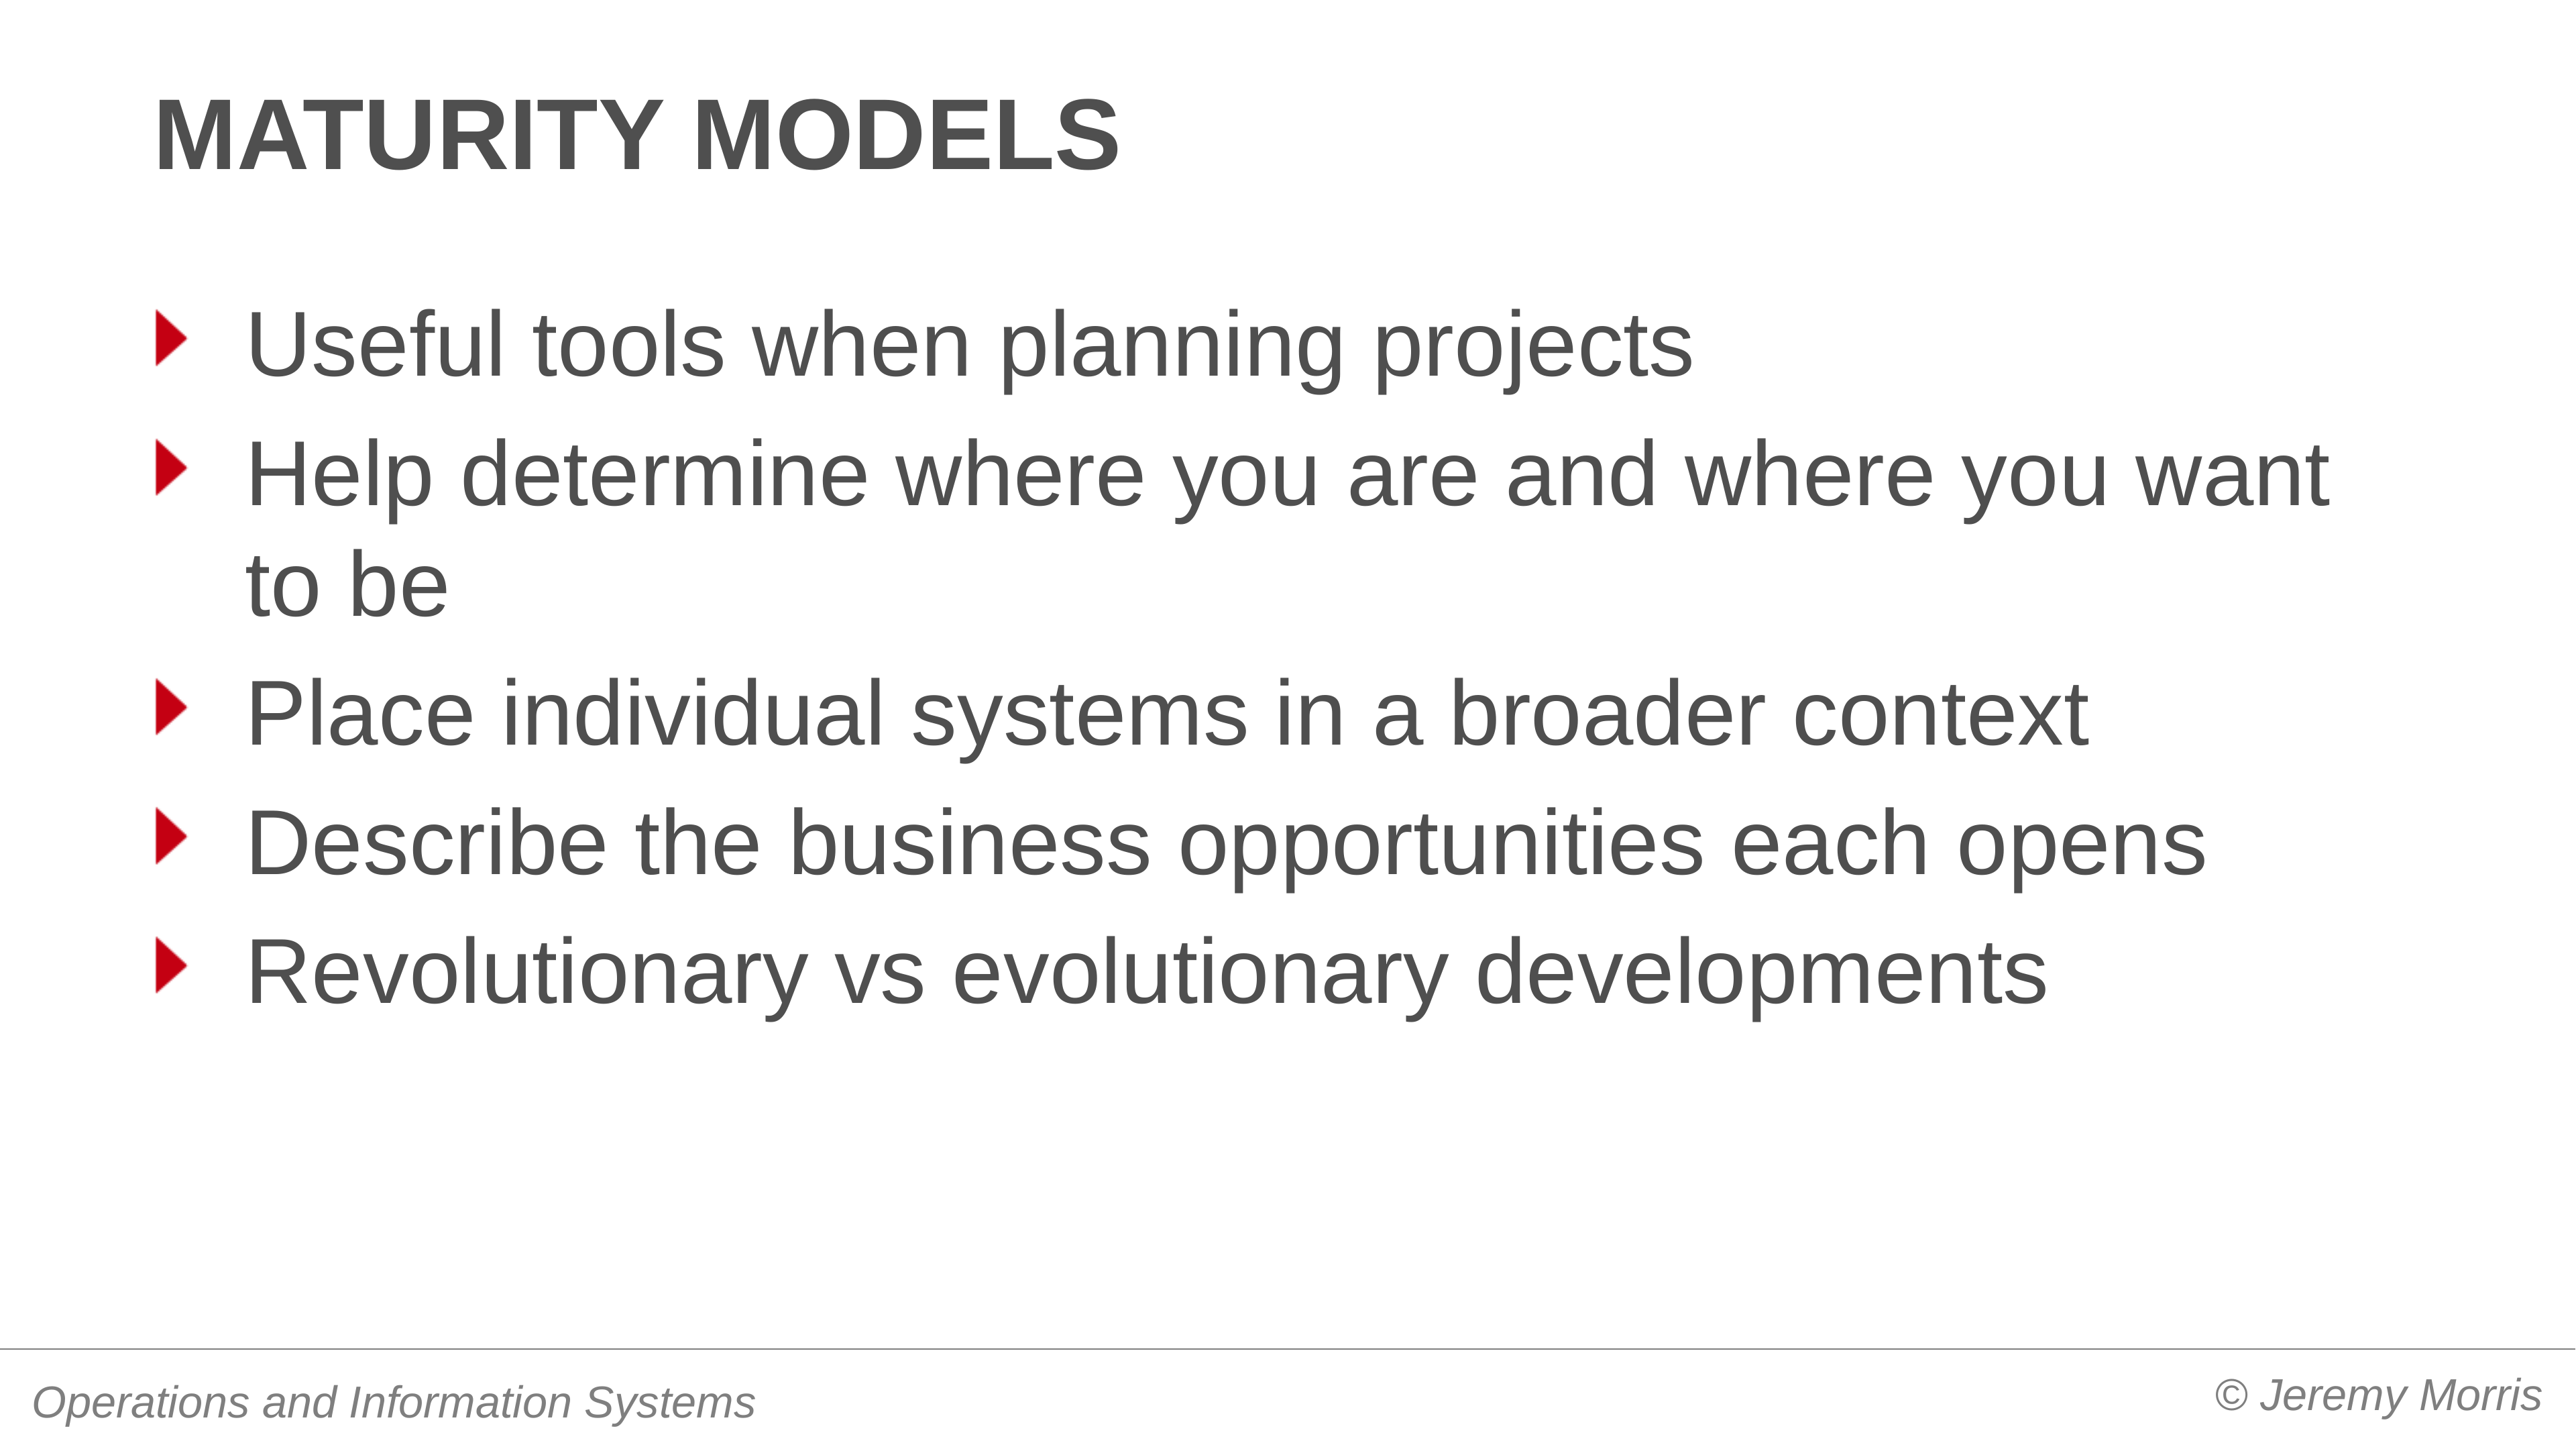

# Maturity models
Useful tools when planning projects
Help determine where you are and where you want to be
Place individual systems in a broader context
Describe the business opportunities each opens
Revolutionary vs evolutionary developments